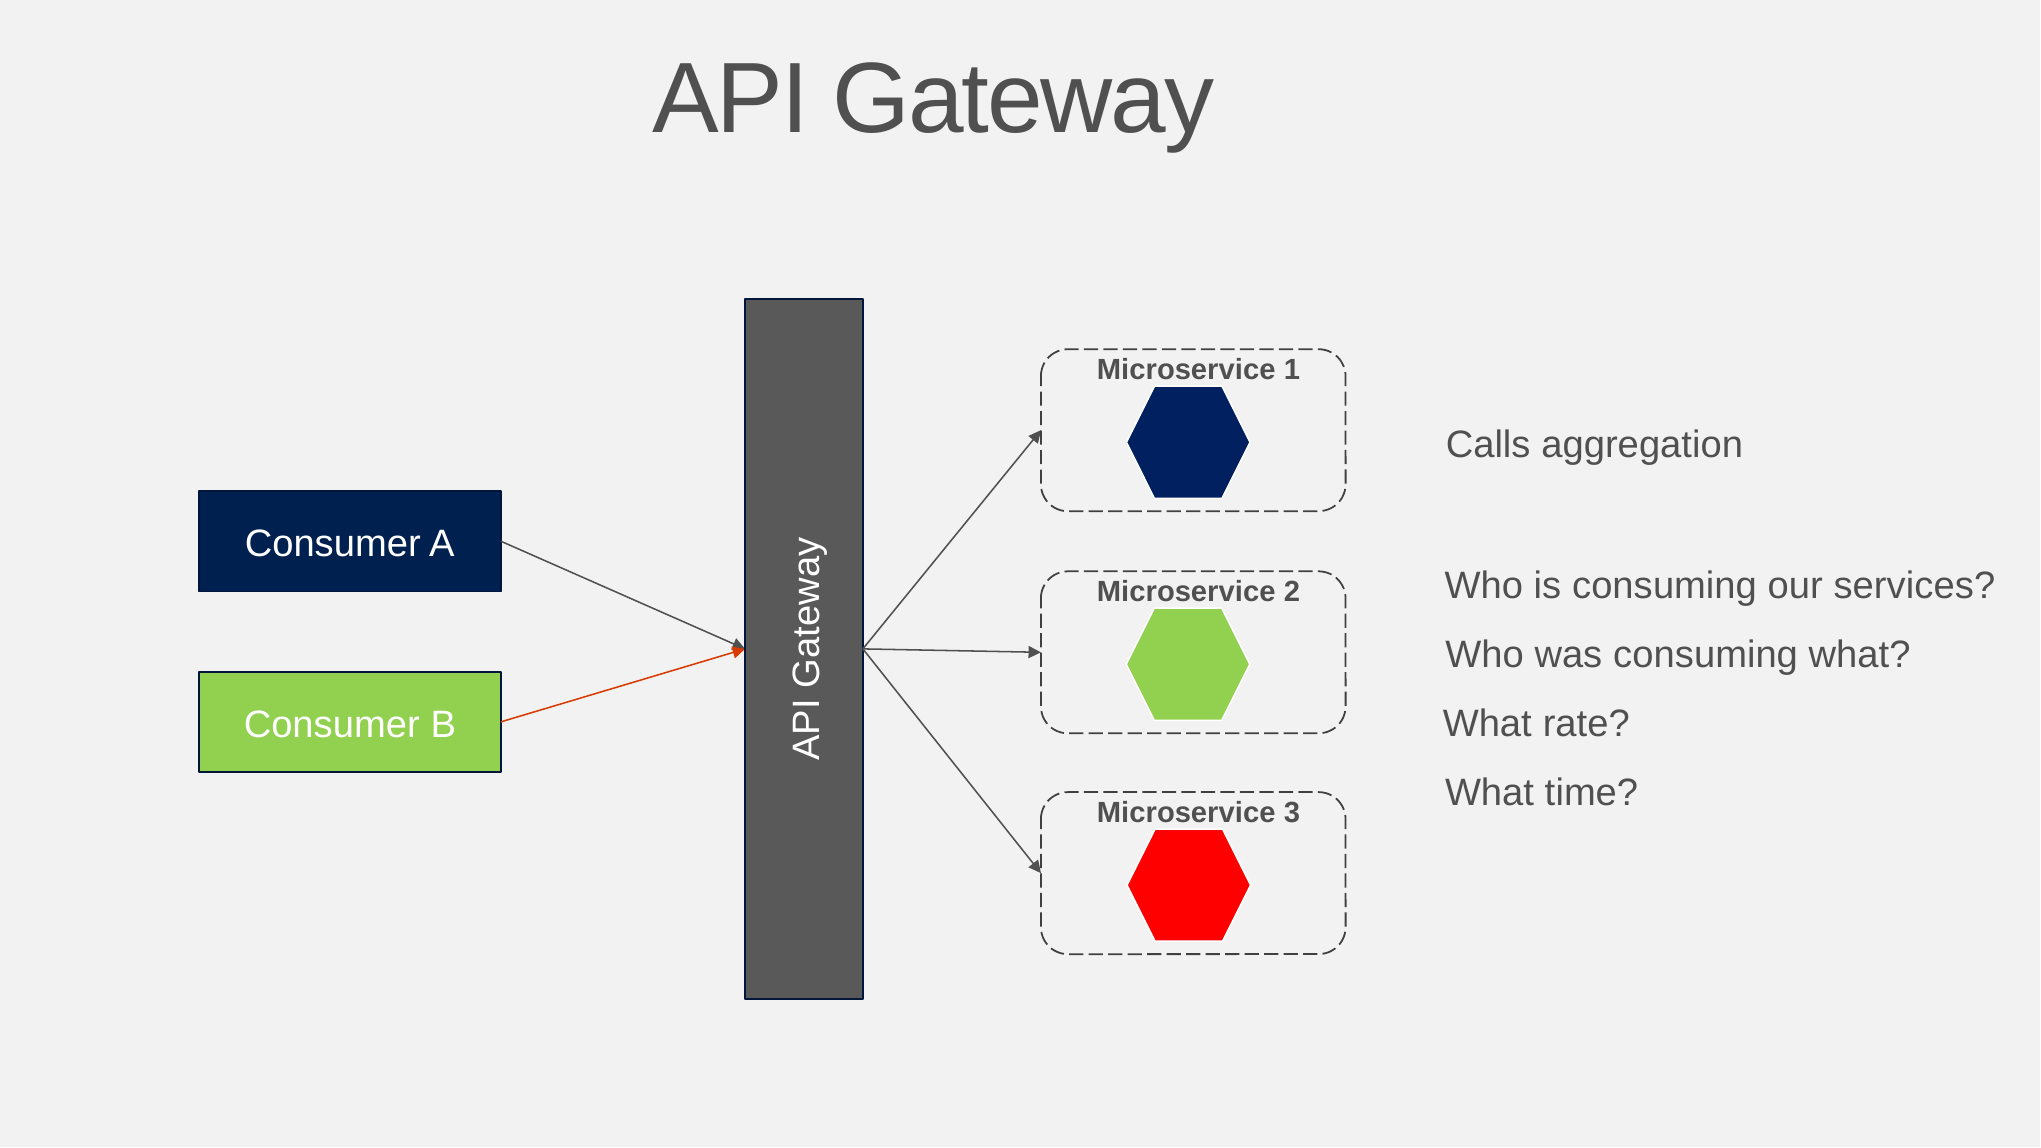

# API Gateway
API Gateway
Microservice 1

Calls aggregation
Consumer A
Who is consuming our services?
Microservice 2

Who was consuming what?
Consumer B
What rate?
What time?
Microservice 3